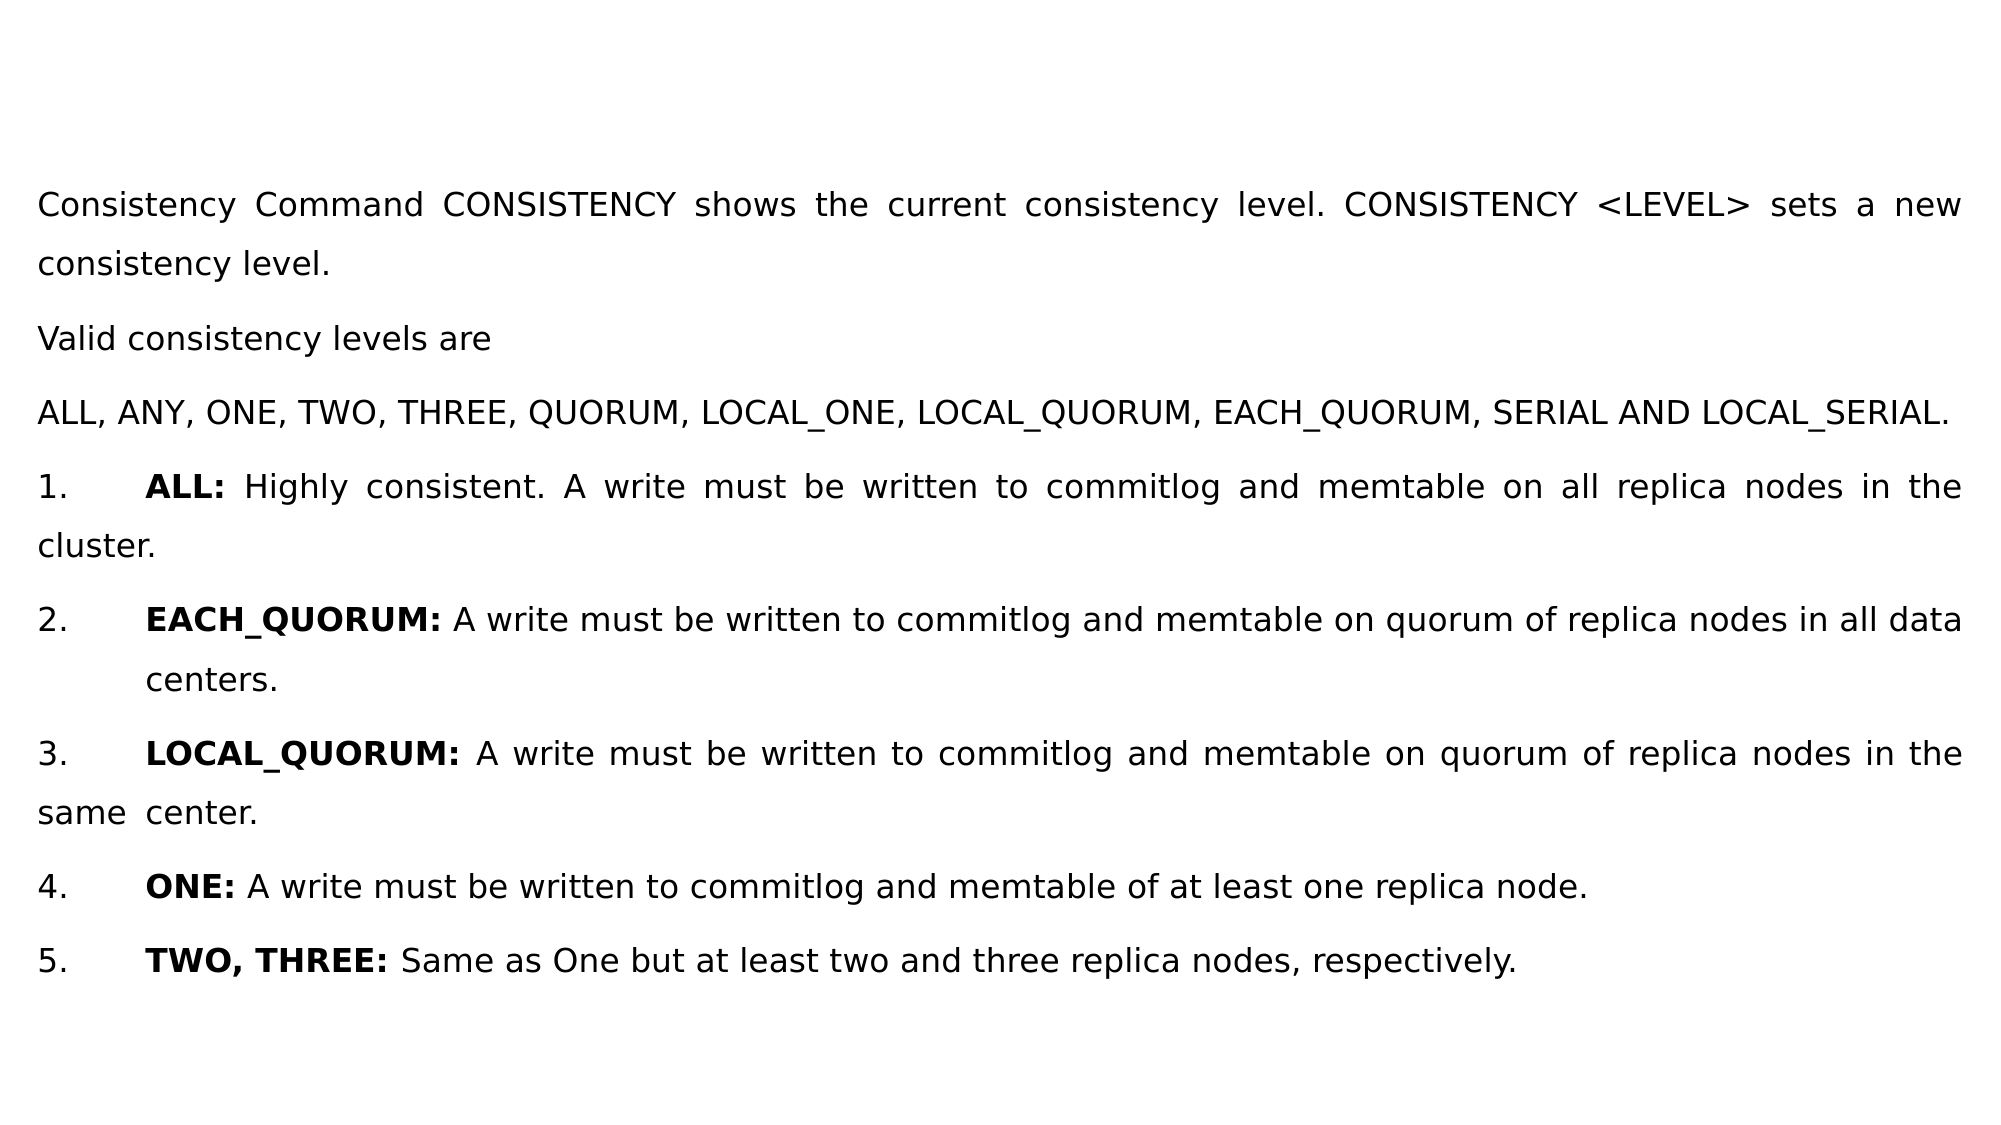

Consistency Command CONSISTENCY shows the current consistency level. CONSISTENCY <LEVEL> sets a new consistency level.
Valid consistency levels are
ALL, ANY, ONE, TWO, THREE, QUORUM, LOCAL_ONE, LOCAL_QUORUM, EACH_QUORUM, SERIAL AND LOCAL_SERIAL.
1.	ALL: Highly consistent. A write must be written to commitlog and memtable on all replica nodes in the cluster.
2.	EACH_QUORUM: A write must be written to commitlog and memtable on quorum of replica nodes in all data 	centers.
3.	LOCAL_QUORUM: A write must be written to commitlog and memtable on quorum of replica nodes in the same 	center.
4.	ONE: A write must be written to commitlog and memtable of at least one replica node.
5.	TWO, THREE: Same as One but at least two and three replica nodes, respectively.